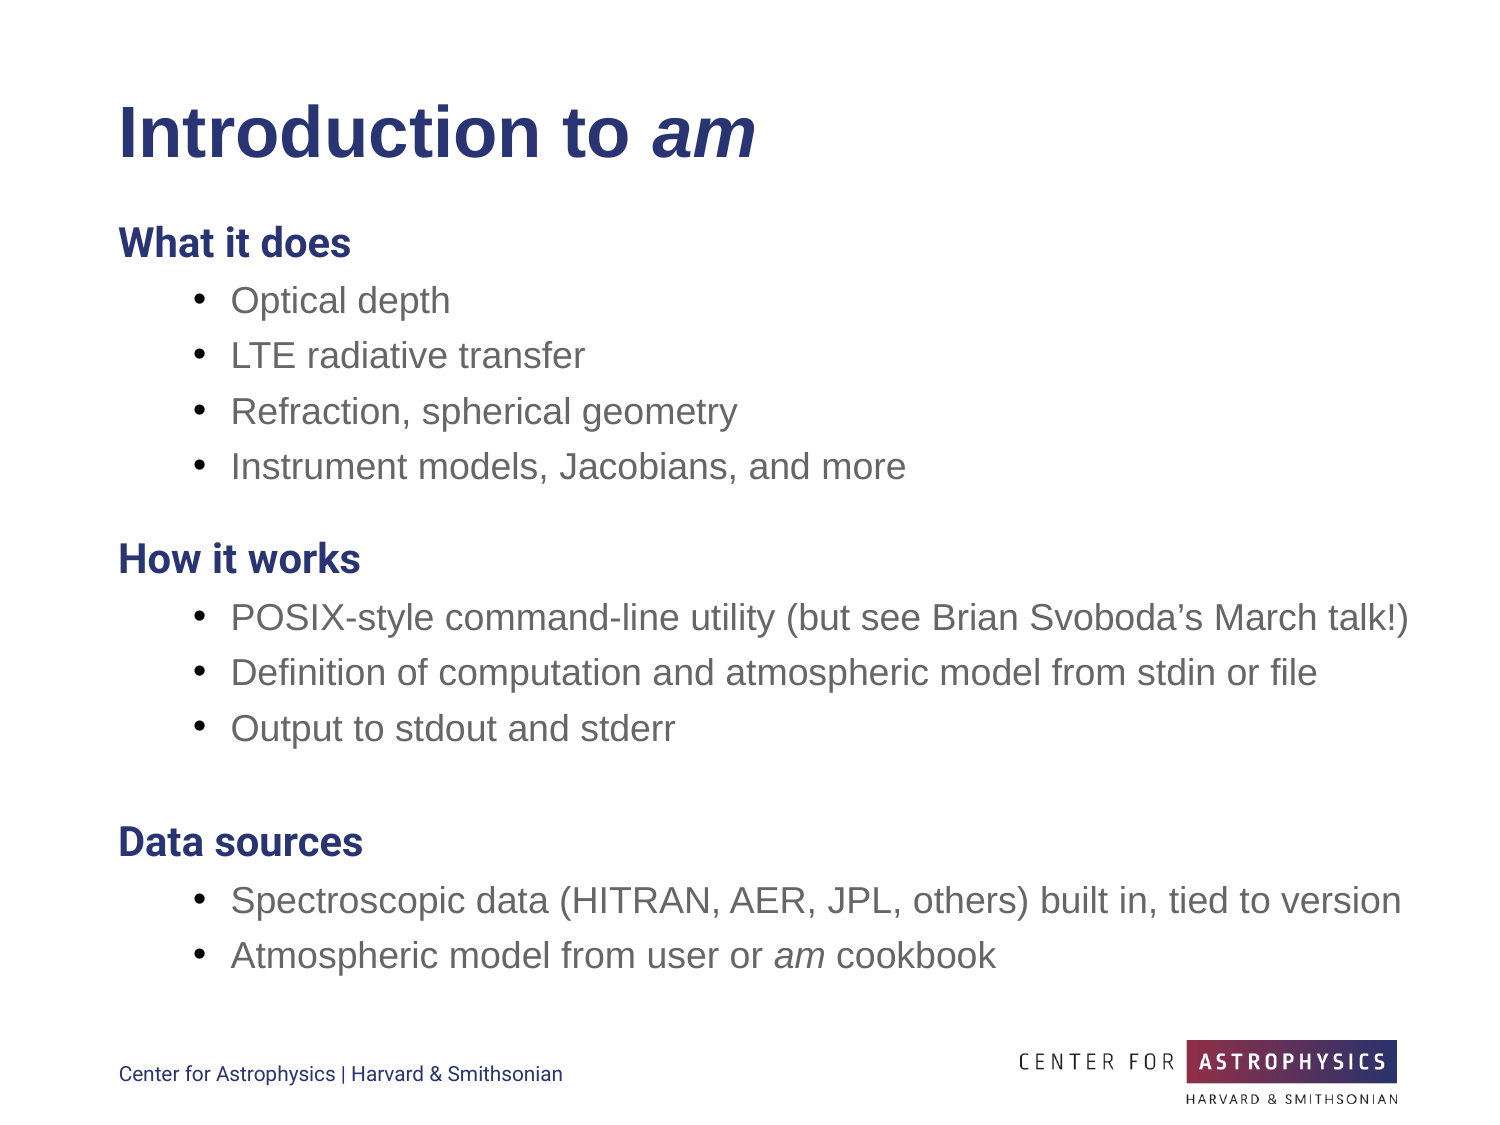

# Introduction to am
What it does
Optical depth
LTE radiative transfer
Refraction, spherical geometry
Instrument models, Jacobians, and more

How it works
POSIX-style command-line utility (but see Brian Svoboda’s March talk!)
Definition of computation and atmospheric model from stdin or file
Output to stdout and stderr
Data sources
Spectroscopic data (HITRAN, AER, JPL, others) built in, tied to version
Atmospheric model from user or am cookbook
Center for Astrophysics | Harvard & Smithsonian